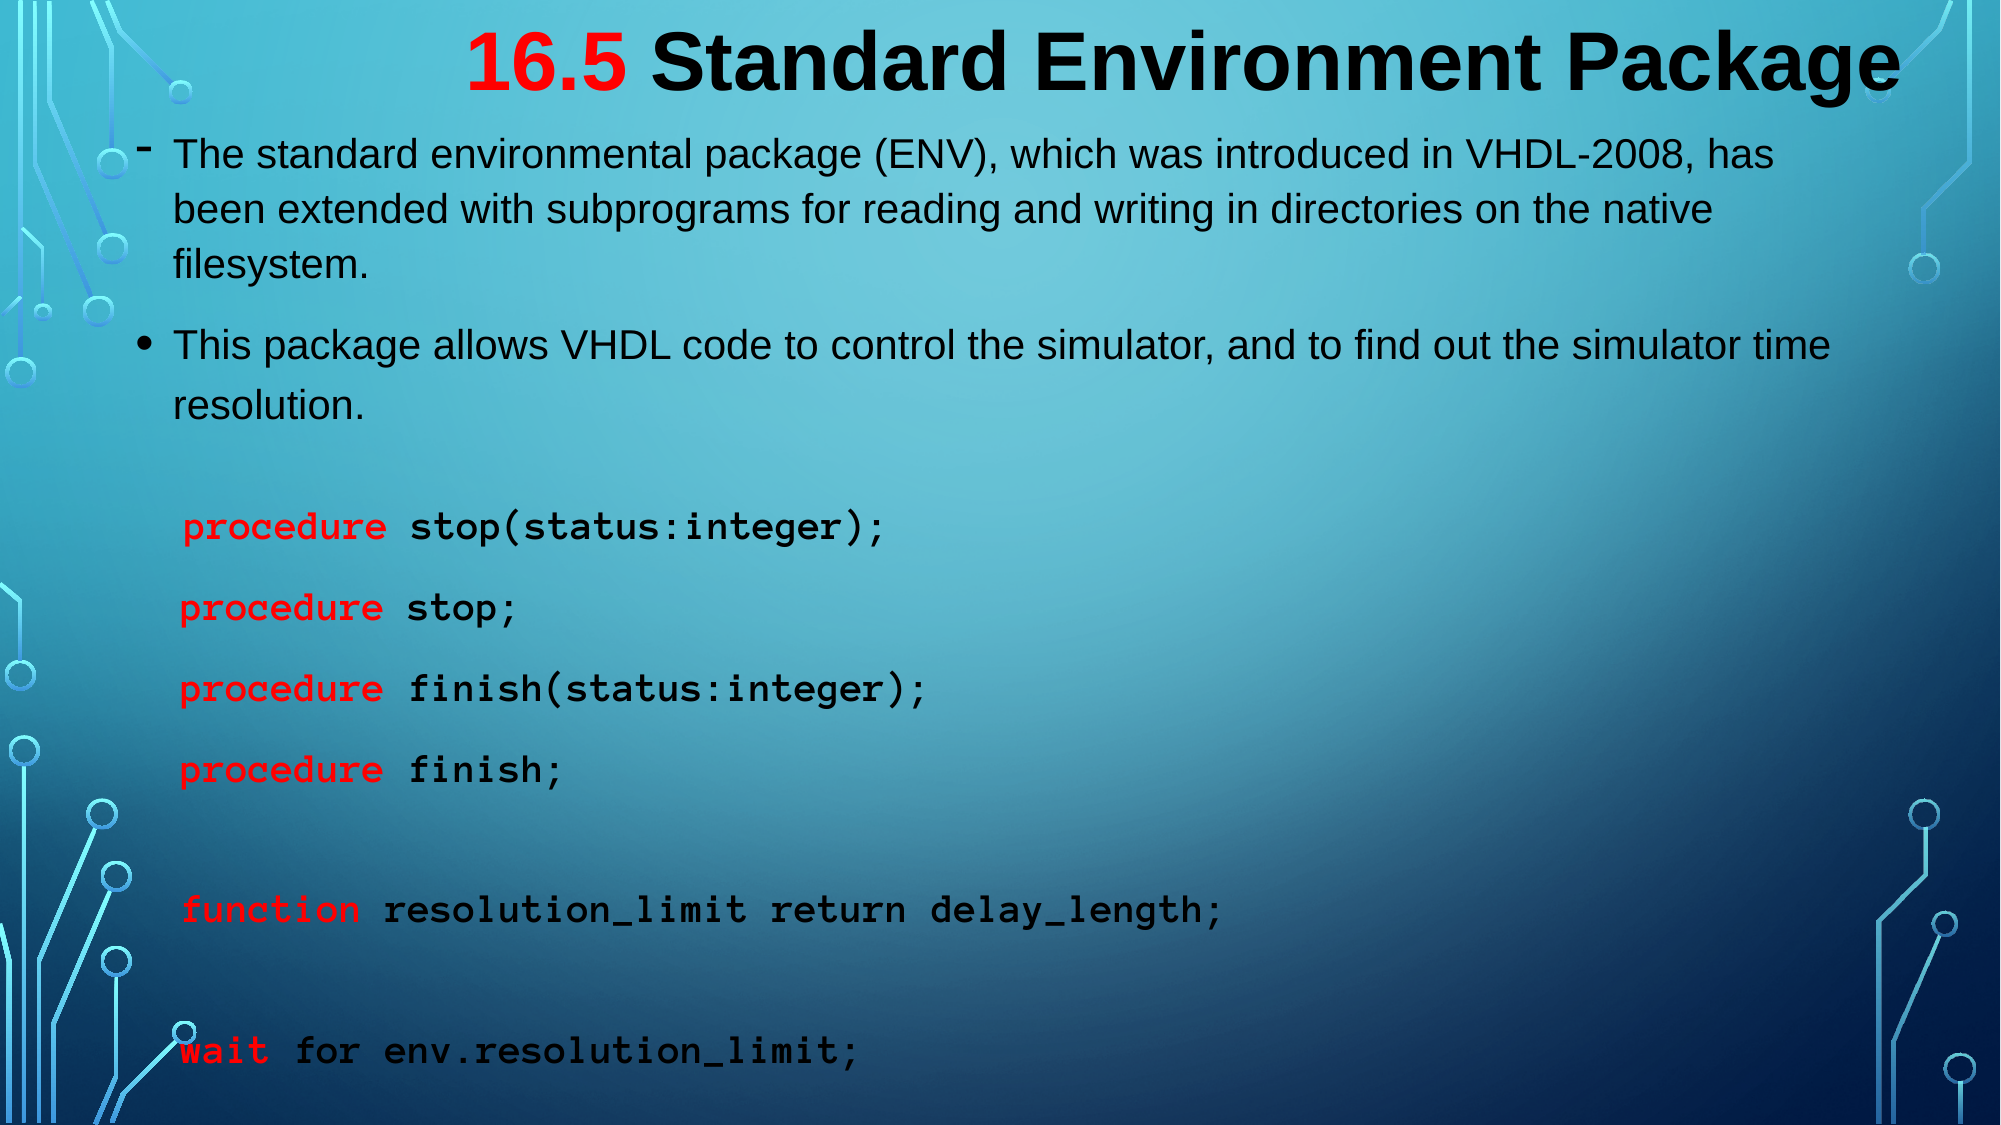

16.5 Standard Environment Package
The standard environmental package (ENV), which was introduced in VHDL-2008, has been extended with subprograms for reading and writing in directories on the native filesystem.
This package allows VHDL code to control the simulator, and to find out the simulator time resolution.
 procedure stop(status:integer);
  procedure stop;
  procedure finish(status:integer);
  procedure finish;
  function resolution_limit return delay_length;
  wait for env.resolution_limit;